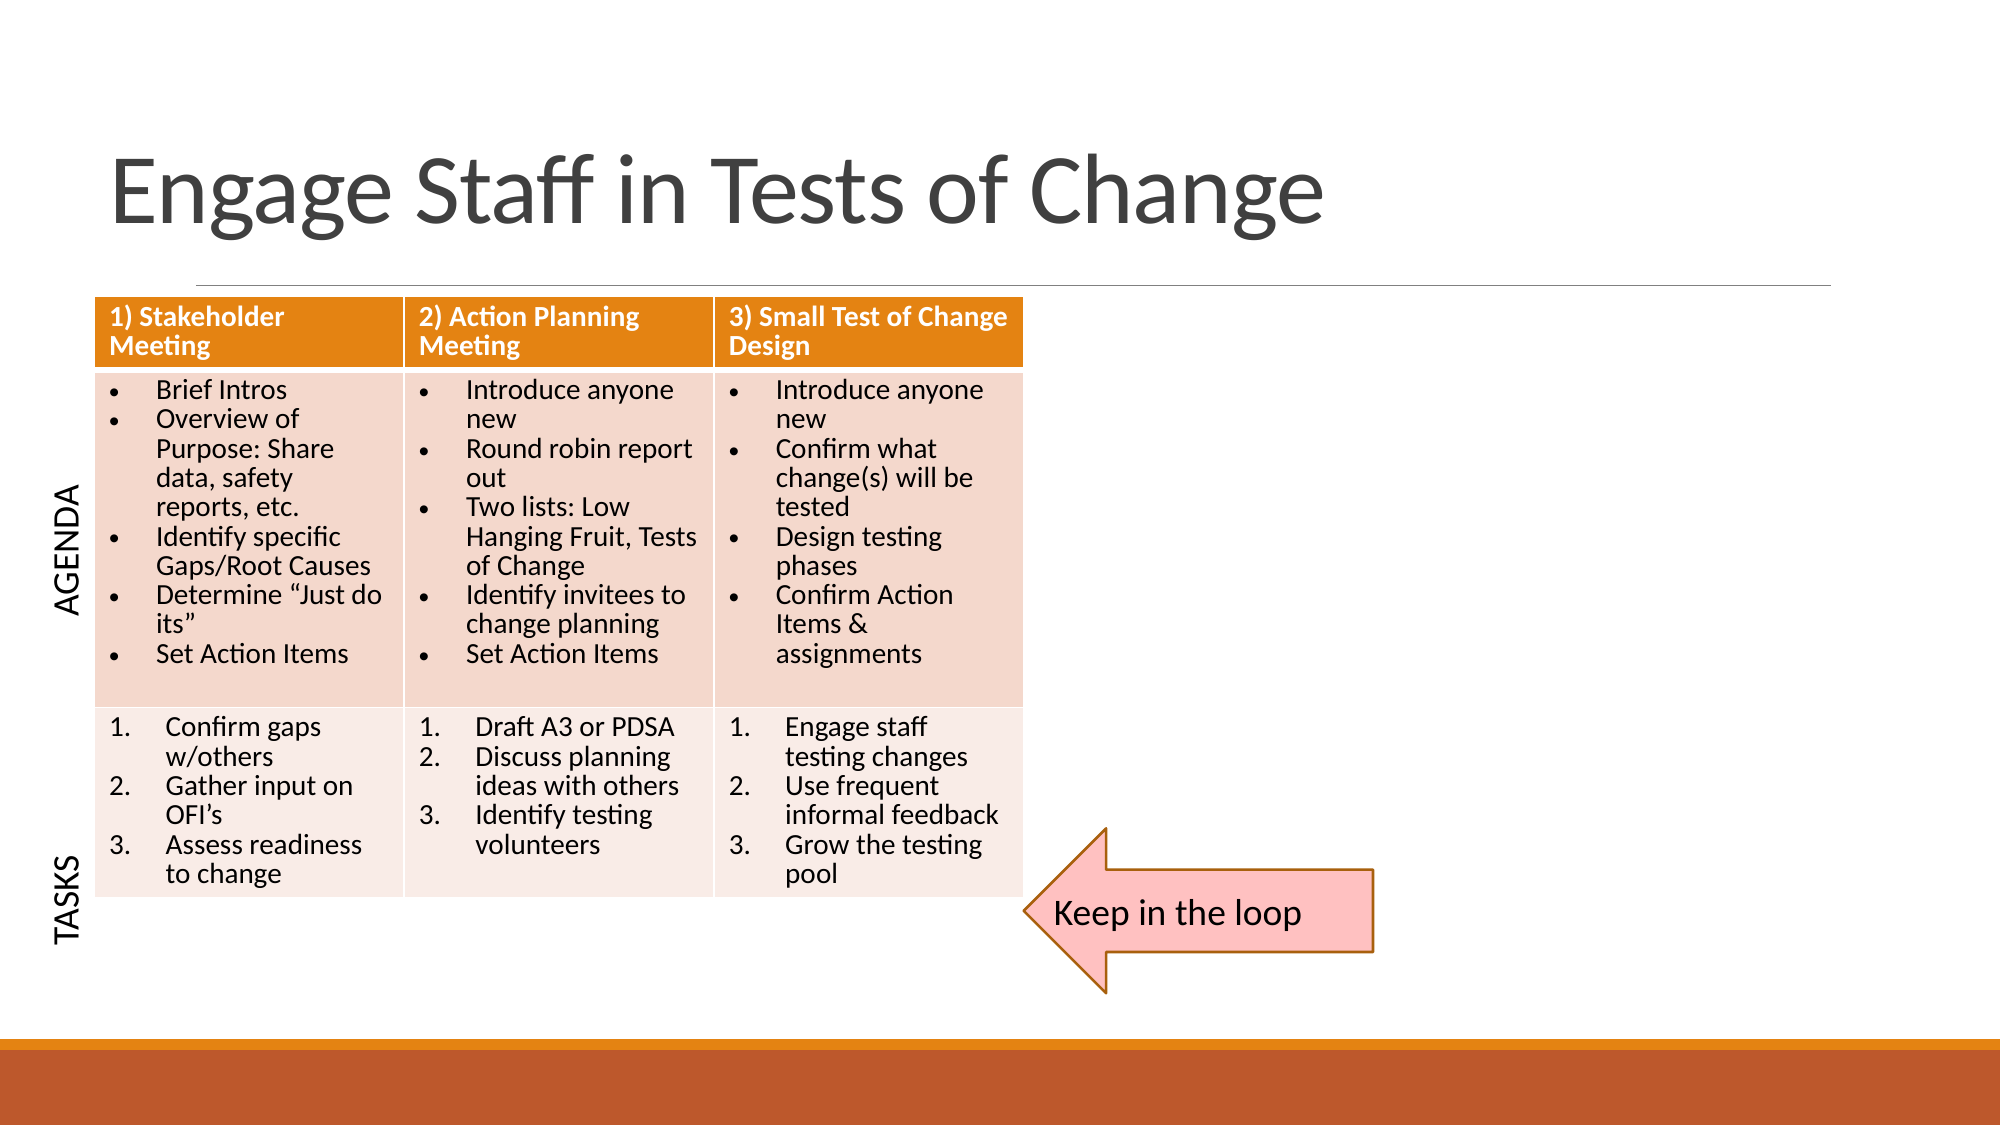

# Engage Staff in Tests of Change
| 1) Stakeholder Meeting | 2) Action Planning Meeting | 3) Small Test of Change Design |
| --- | --- | --- |
| Brief Intros Overview of Purpose: Share data, safety reports, etc. Identify specific Gaps/Root Causes Determine “Just do its” Set Action Items | Introduce anyone new Round robin report out Two lists: Low Hanging Fruit, Tests of Change Identify invitees to change planning Set Action Items | Introduce anyone new Confirm what change(s) will be tested Design testing phases Confirm Action Items & assignments |
| Confirm gaps w/others Gather input on OFI’s Assess readiness to change | Draft A3 or PDSA Discuss planning ideas with others Identify testing volunteers | Engage staff testing changes Use frequent informal feedback Grow the testing pool |
AGENDA

TASKS
Keep in the loop